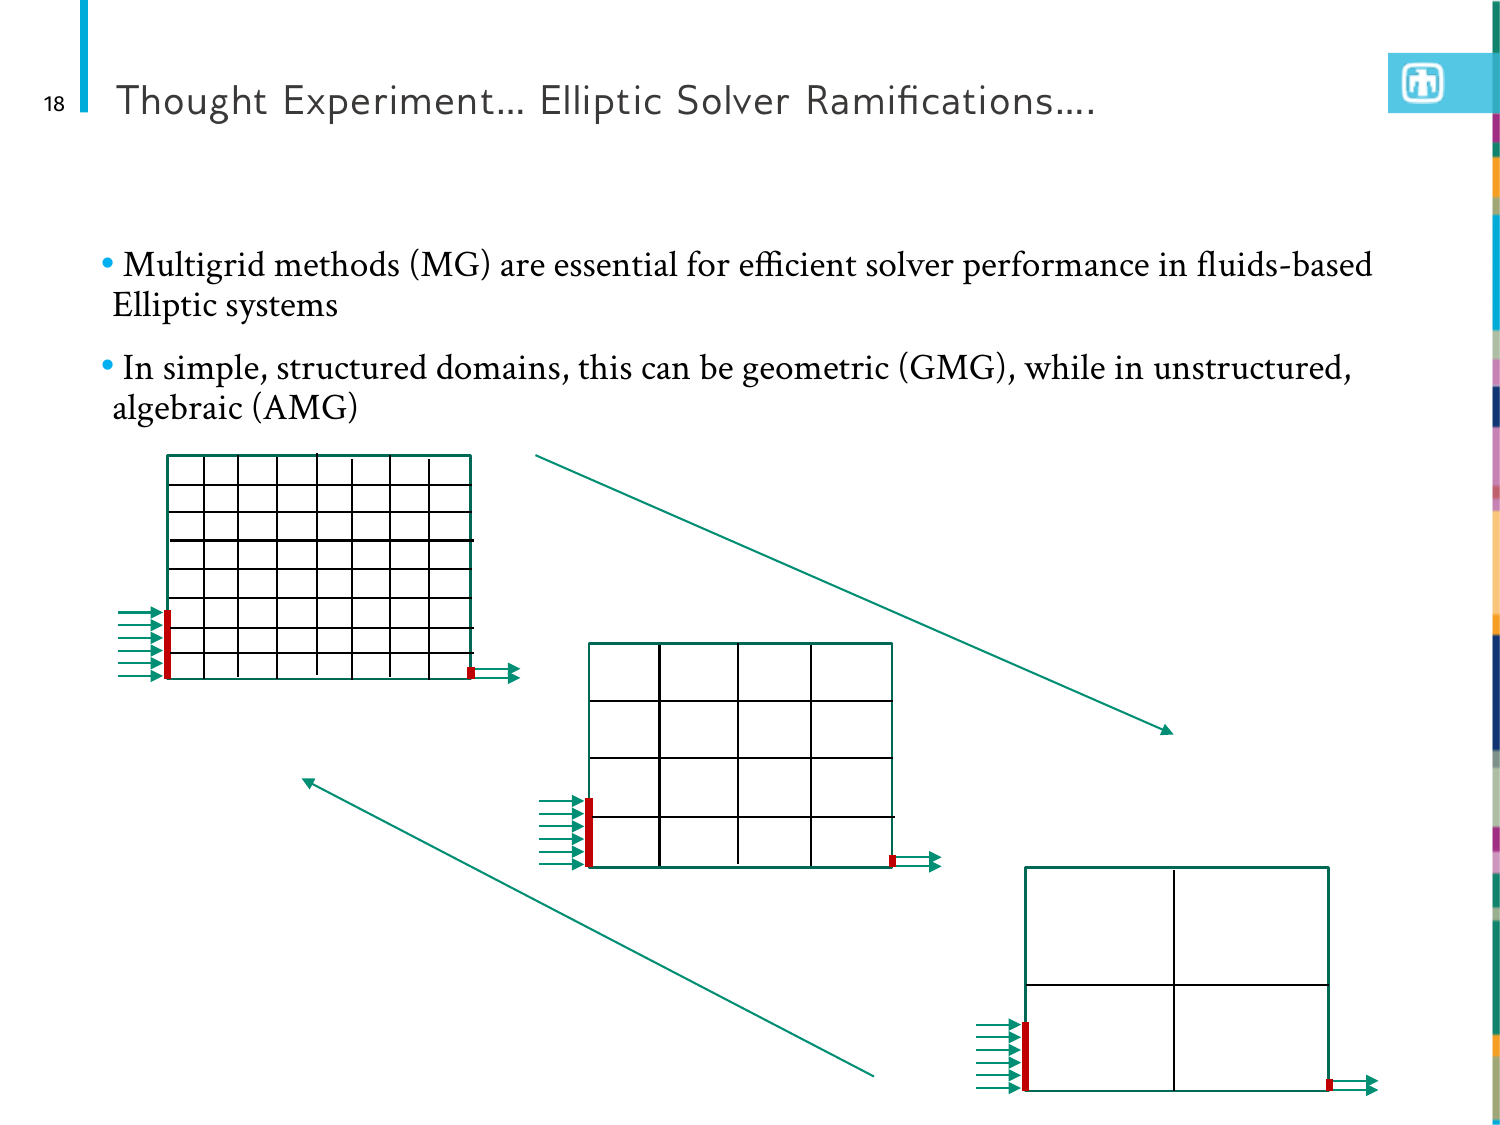

# Thought Experiment… Elliptic Solver Ramifications….
18
 Multigrid methods (MG) are essential for efficient solver performance in fluids-based Elliptic systems
 In simple, structured domains, this can be geometric (GMG), while in unstructured, algebraic (AMG)